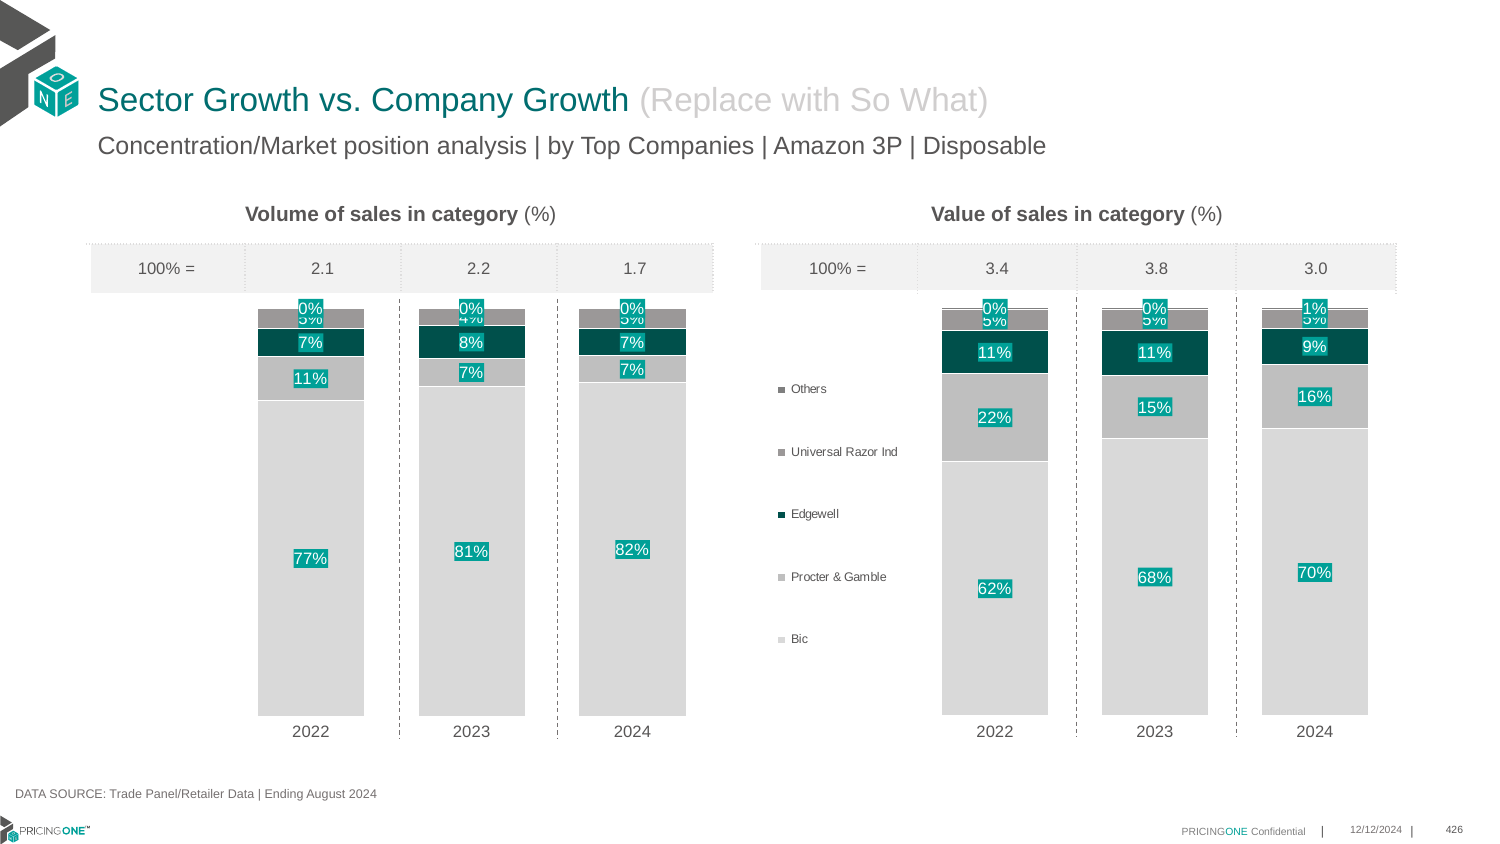

# Sector Growth vs. Company Growth (Replace with So What)
Concentration/Market position analysis | by Top Companies | Amazon 3P | Disposable
| Volume of sales in category (%) |  |  |  |
| --- | --- | --- | --- |
| 100% = | 2.1 | 2.2 | 1.7 |
| Value of sales in category (%) |  |  |  |
| --- | --- | --- | --- |
| 100% = | 3.4 | 3.8 | 3.0 |

### Chart

| Category | Bic | Procter & Gamble | Edgewell | Universal Razor Ind | Others |
|---|---|---|---|---|---|
| 2022 | 0.773038839154784 | 0.10690613521779814 | 0.06943098287315709 | 0.04899096406575144 | 0.0016330786885093269 |
| 2023 | 0.8074988240271558 | 0.06853891064302284 | 0.08024820837078446 | 0.04213731613988141 | 0.0015767408191554597 |
| 2024 | 0.8170237446655285 | 0.06580114861572042 | 0.06625095370995371 | 0.04915190920857175 | 0.0017722438002255477 |

### Chart

| Category | Bic | Procter & Gamble | Edgewell | Universal Razor Ind | Others |
|---|---|---|---|---|---|
| 2022 | 0.6218163129519708 | 0.21541610795905383 | 0.1052900693452602 | 0.05252244657881672 | 0.004955063164898457 |
| 2023 | 0.6795360388924118 | 0.15321655041217502 | 0.1112275417459311 | 0.051102303952652715 | 0.004917564996829423 |
| 2024 | 0.7019966349191539 | 0.1578842924692709 | 0.08853942171589374 | 0.04638835277703686 | 0.005191298118644623 |
DATA SOURCE: Trade Panel/Retailer Data | Ending August 2024

12/12/2024
426